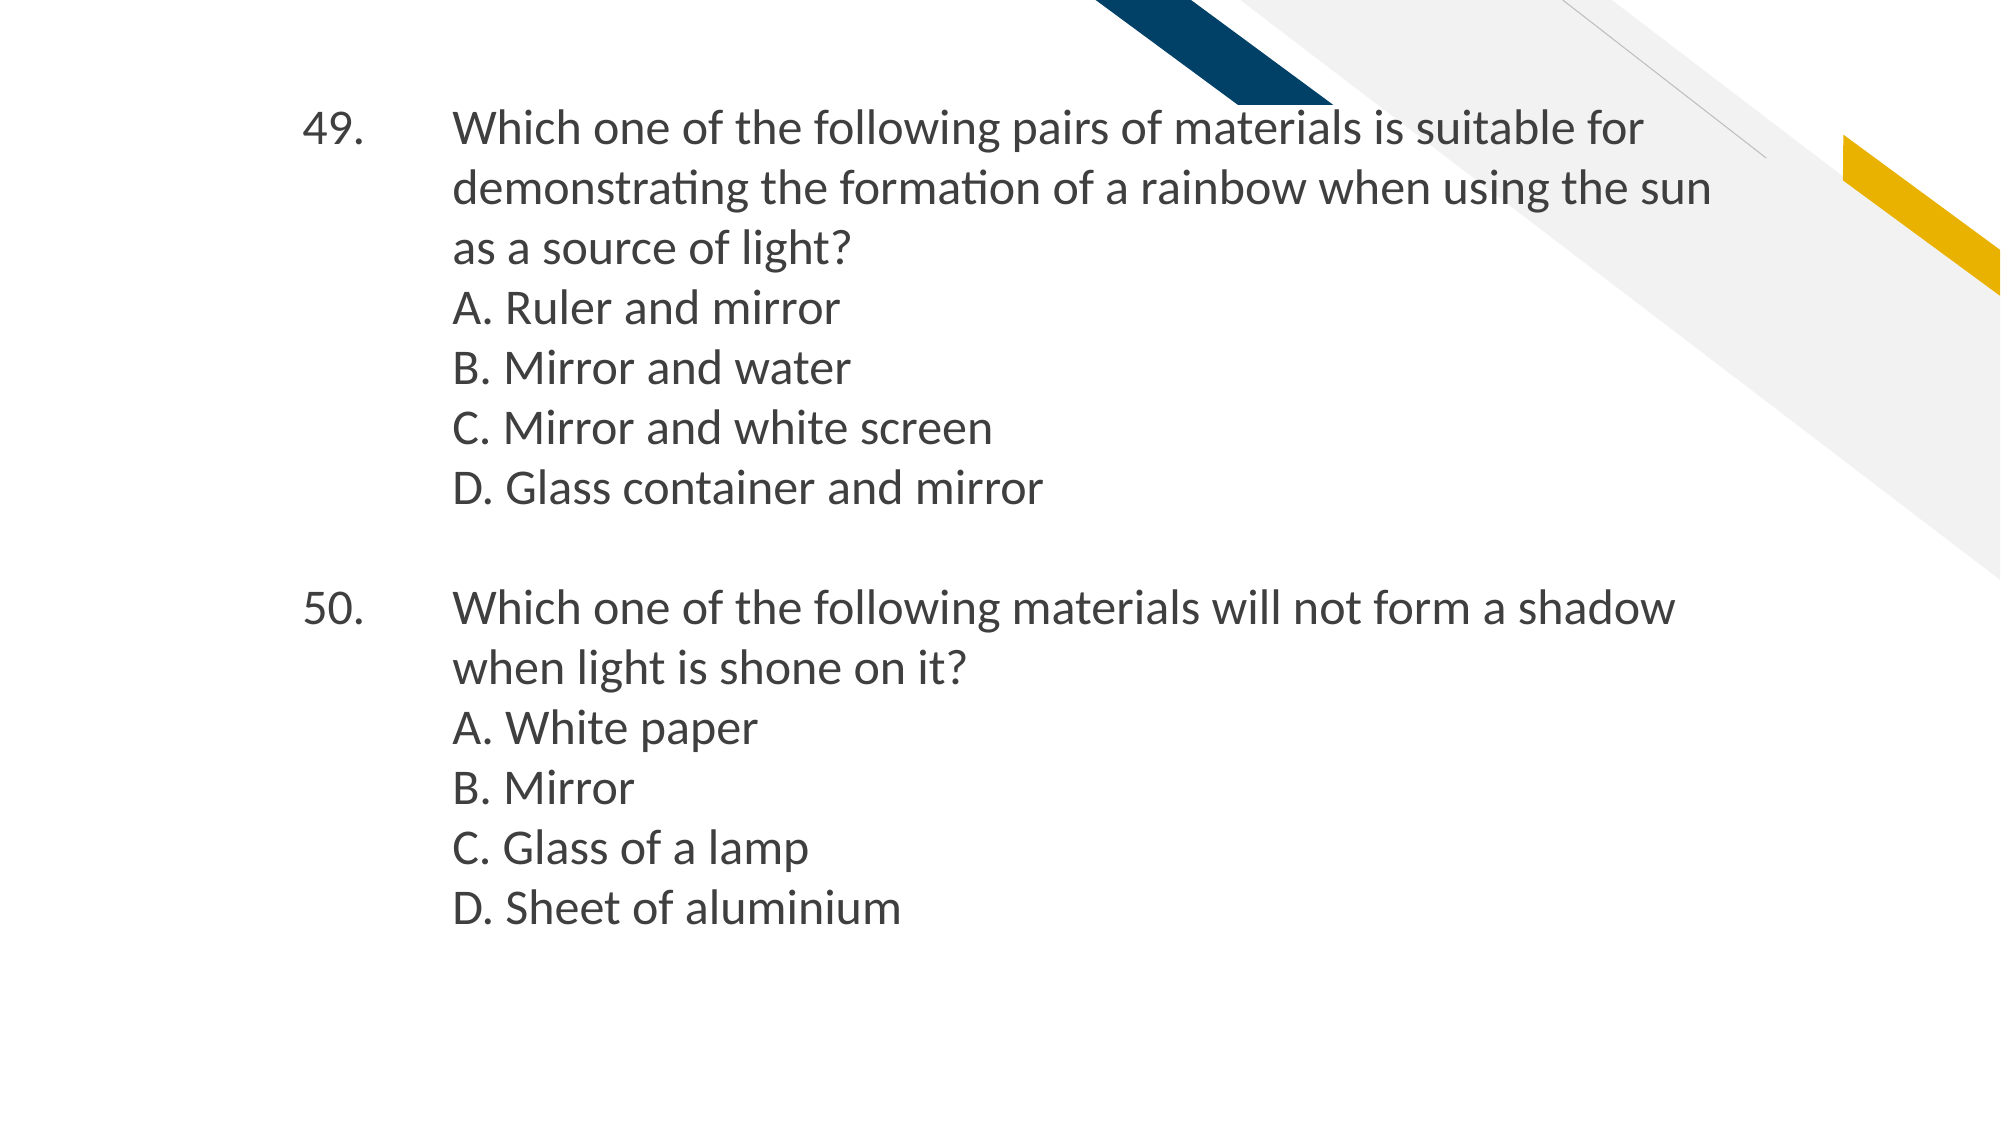

49.	Which one of the following pairs of materials is suitable for 	demonstrating the formation of a rainbow when using the sun 	as a source of light?
	A. Ruler and mirror
	B. Mirror and water
	C. Mirror and white screen
	D. Glass container and mirror

50.	Which one of the following materials will not form a shadow 	when light is shone on it?
	A. White paper
	B. Mirror
	C. Glass of a lamp
	D. Sheet of aluminium